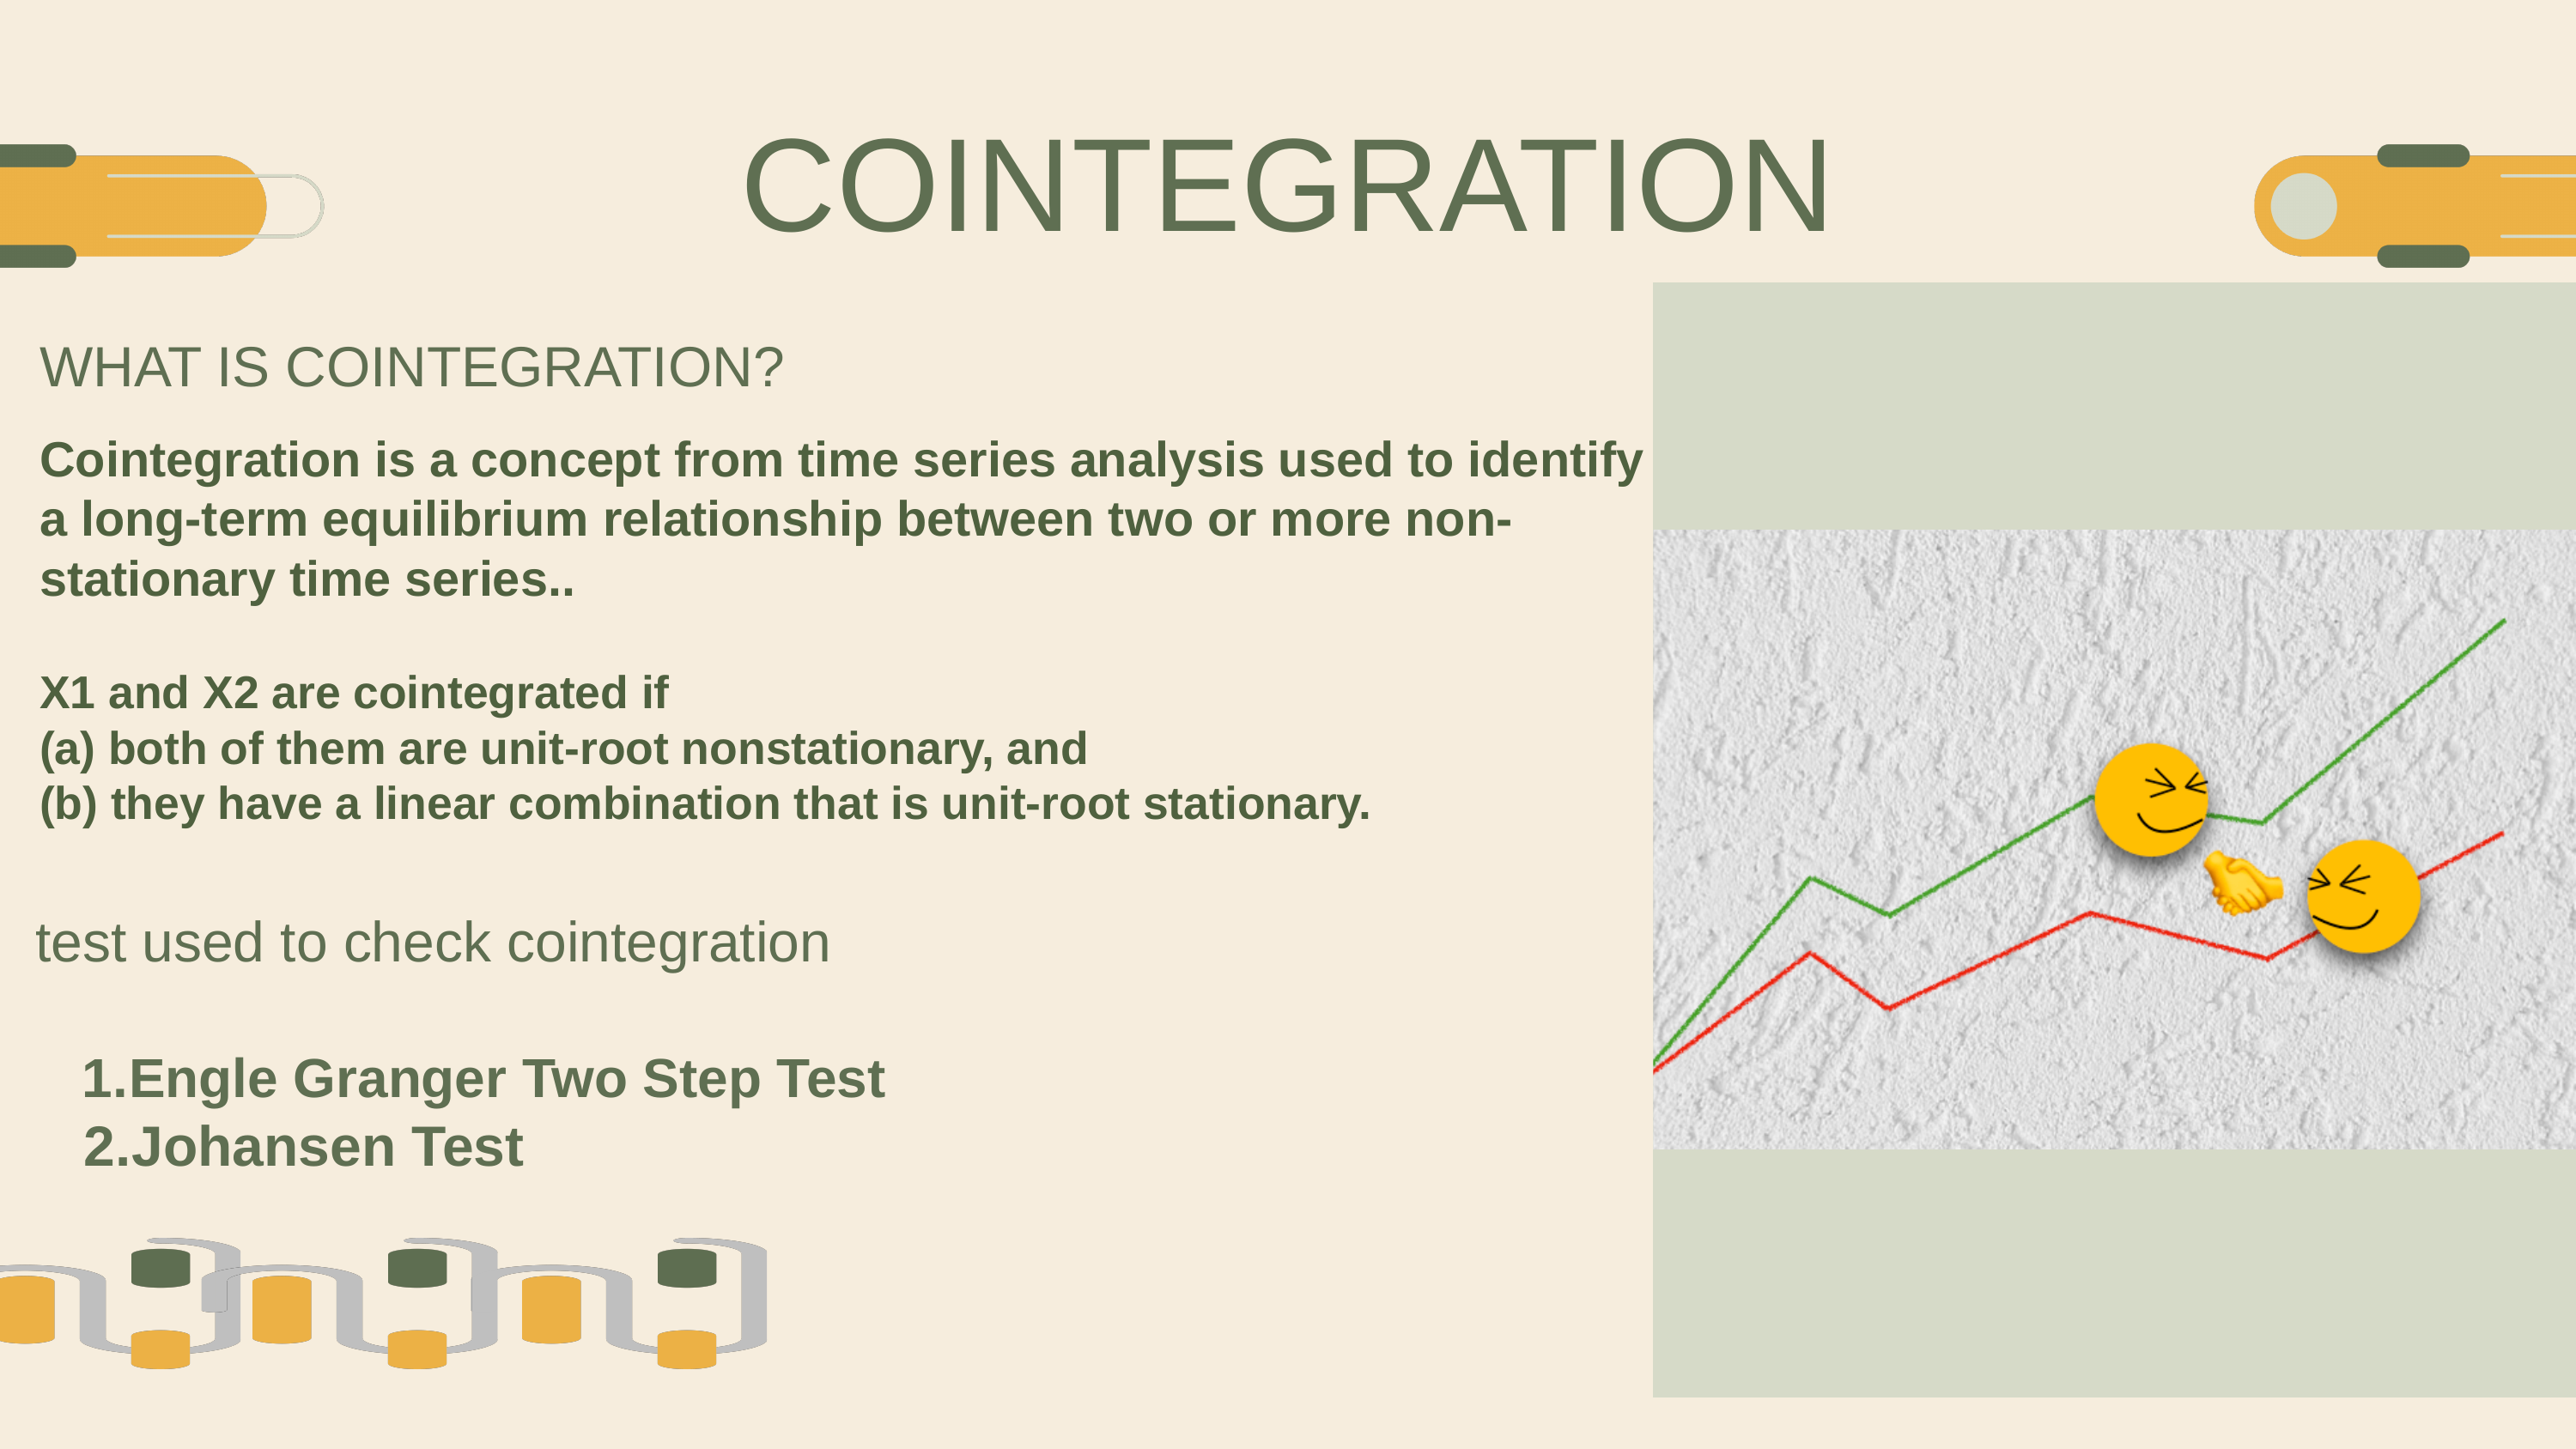

COINTEGRATION

WHAT IS COINTEGRATION?
Cointegration is a concept from time series analysis used to identify a long-term equilibrium relationship between two or more non-stationary time series..

X1 and X2 are cointegrated if
(a) both of them are unit-root nonstationary, and
(b) they have a linear combination that is unit-root stationary.

test used to check cointegration

Engle Granger Two Step Test
Johansen Test